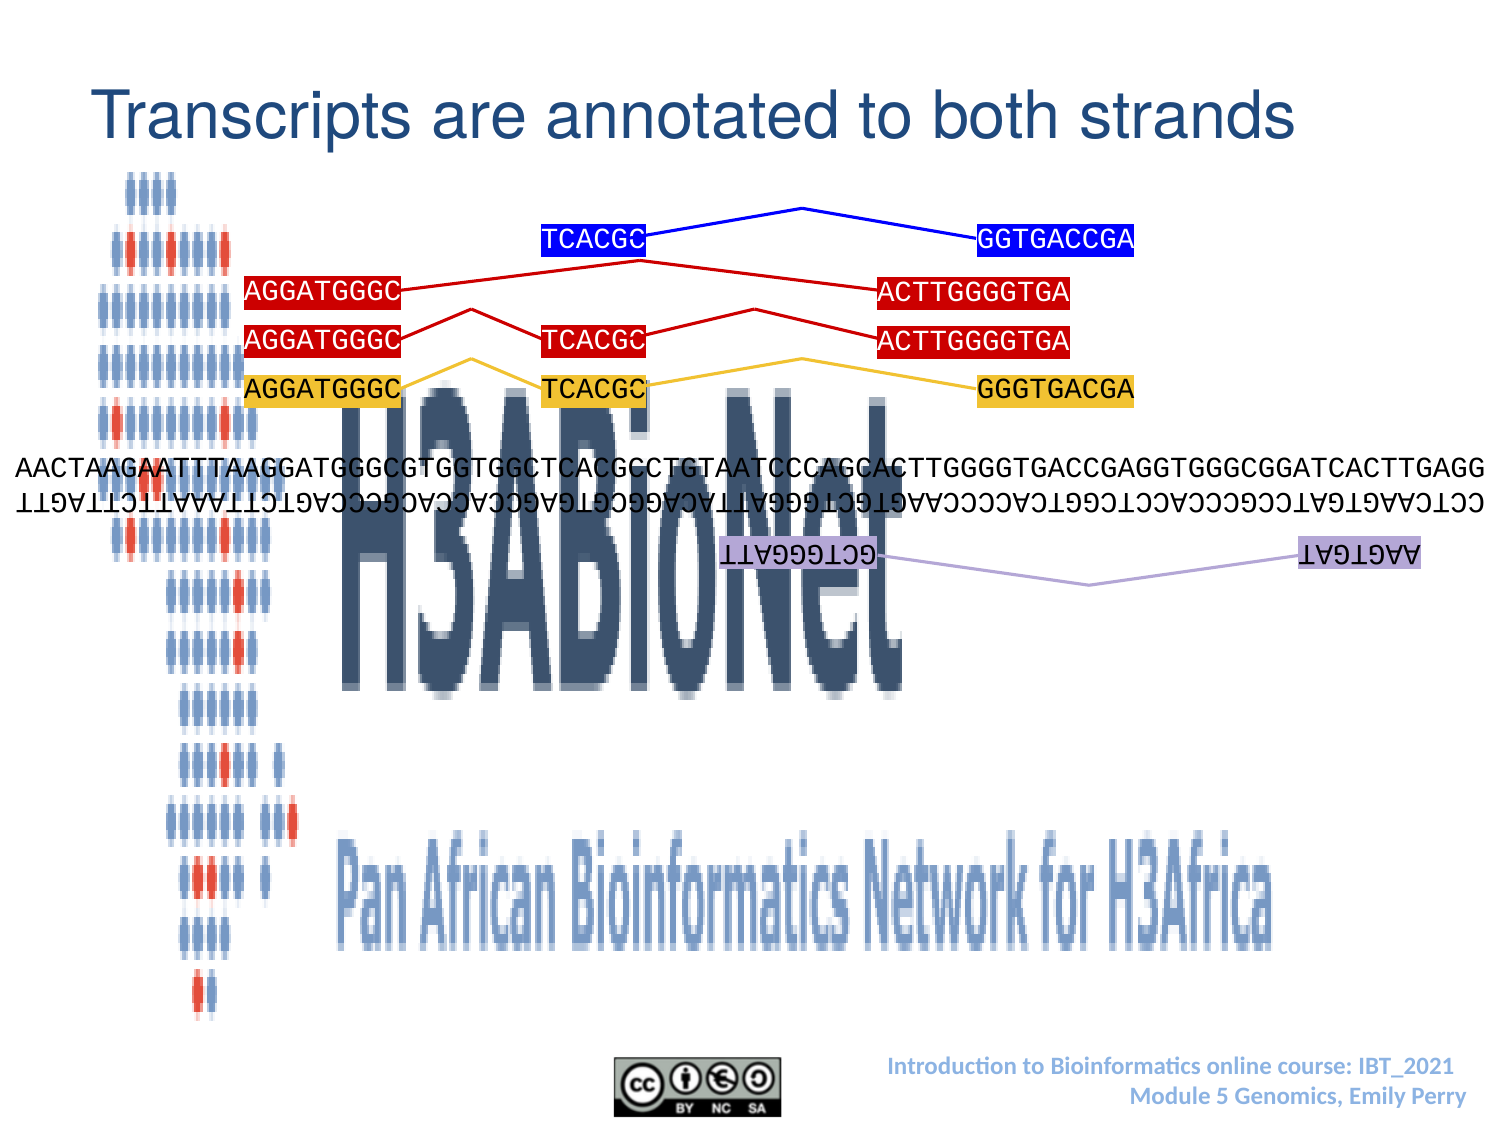

# Transcripts are annotated to both strands
TCACGC
GGTGACCGA
AGGATGGGC
ACTTGGGGTGA
AGGATGGGC
TCACGC
ACTTGGGGTGA
AGGATGGGC
TCACGC
GGGTGACGA
AACTAAGAATTTAAGGATGGGCGTGGTGGCTCACGCCTGTAATCCCAGCACTTGGGGTGACCGAGGTGGGCGGATCACTTGAGG
CCTCAAGTGATCCGCCCACCTCGGTCACCCCAAGTGCTGGGATTACAGGCGTGAGCCACCACGCCCAGTCTTAAATTCTTAGTT
AAGTGAT
GCTGGGATT